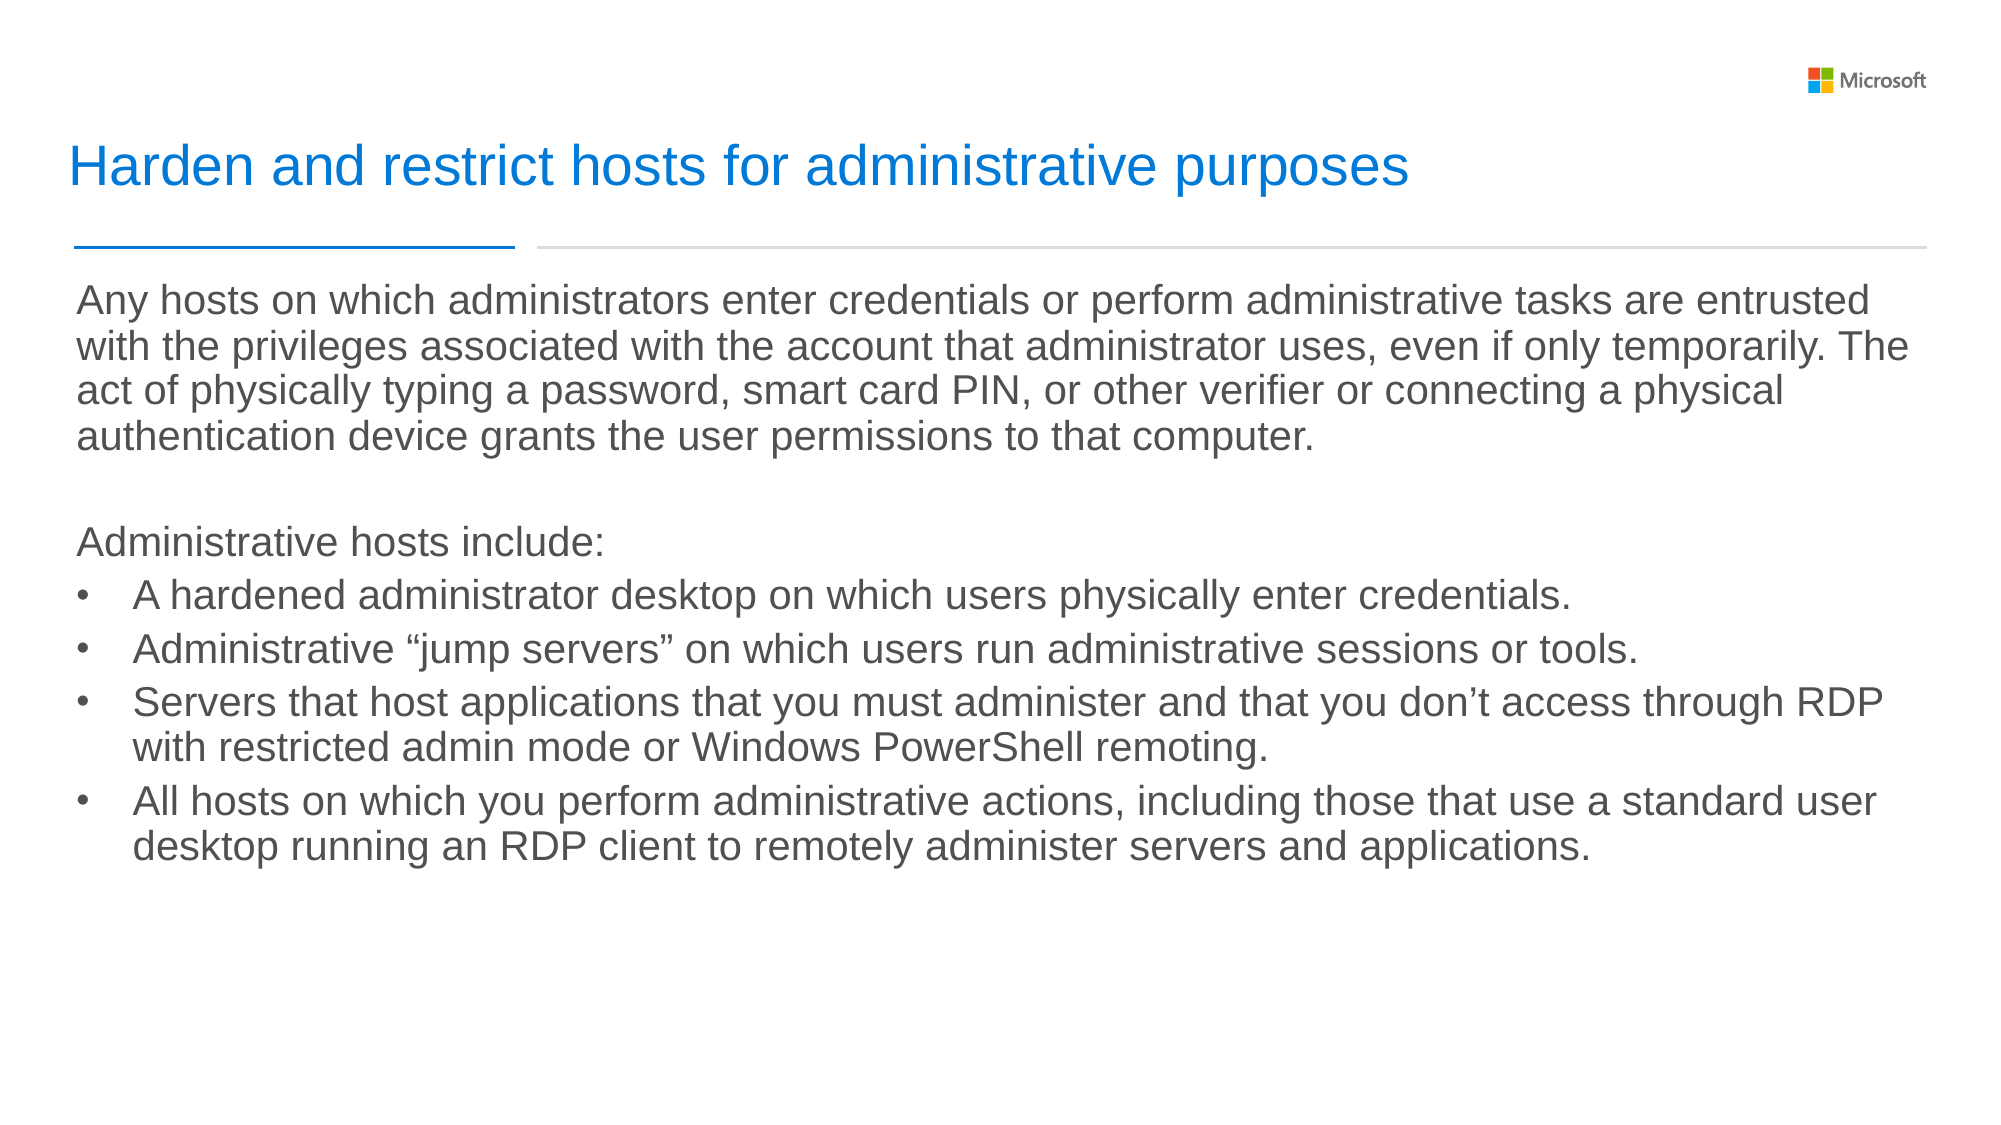

Harden and restrict hosts for administrative purposes
Any hosts on which administrators enter credentials or perform administrative tasks are entrusted with the privileges associated with the account that administrator uses, even if only temporarily. The act of physically typing a password, smart card PIN, or other verifier or connecting a physical authentication device grants the user permissions to that computer.

Administrative hosts include:
A hardened administrator desktop on which users physically enter credentials.
Administrative “jump servers” on which users run administrative sessions or tools.
Servers that host applications that you must administer and that you don’t access through RDP with restricted admin mode or Windows PowerShell remoting.
All hosts on which you perform administrative actions, including those that use a standard user desktop running an RDP client to remotely administer servers and applications.